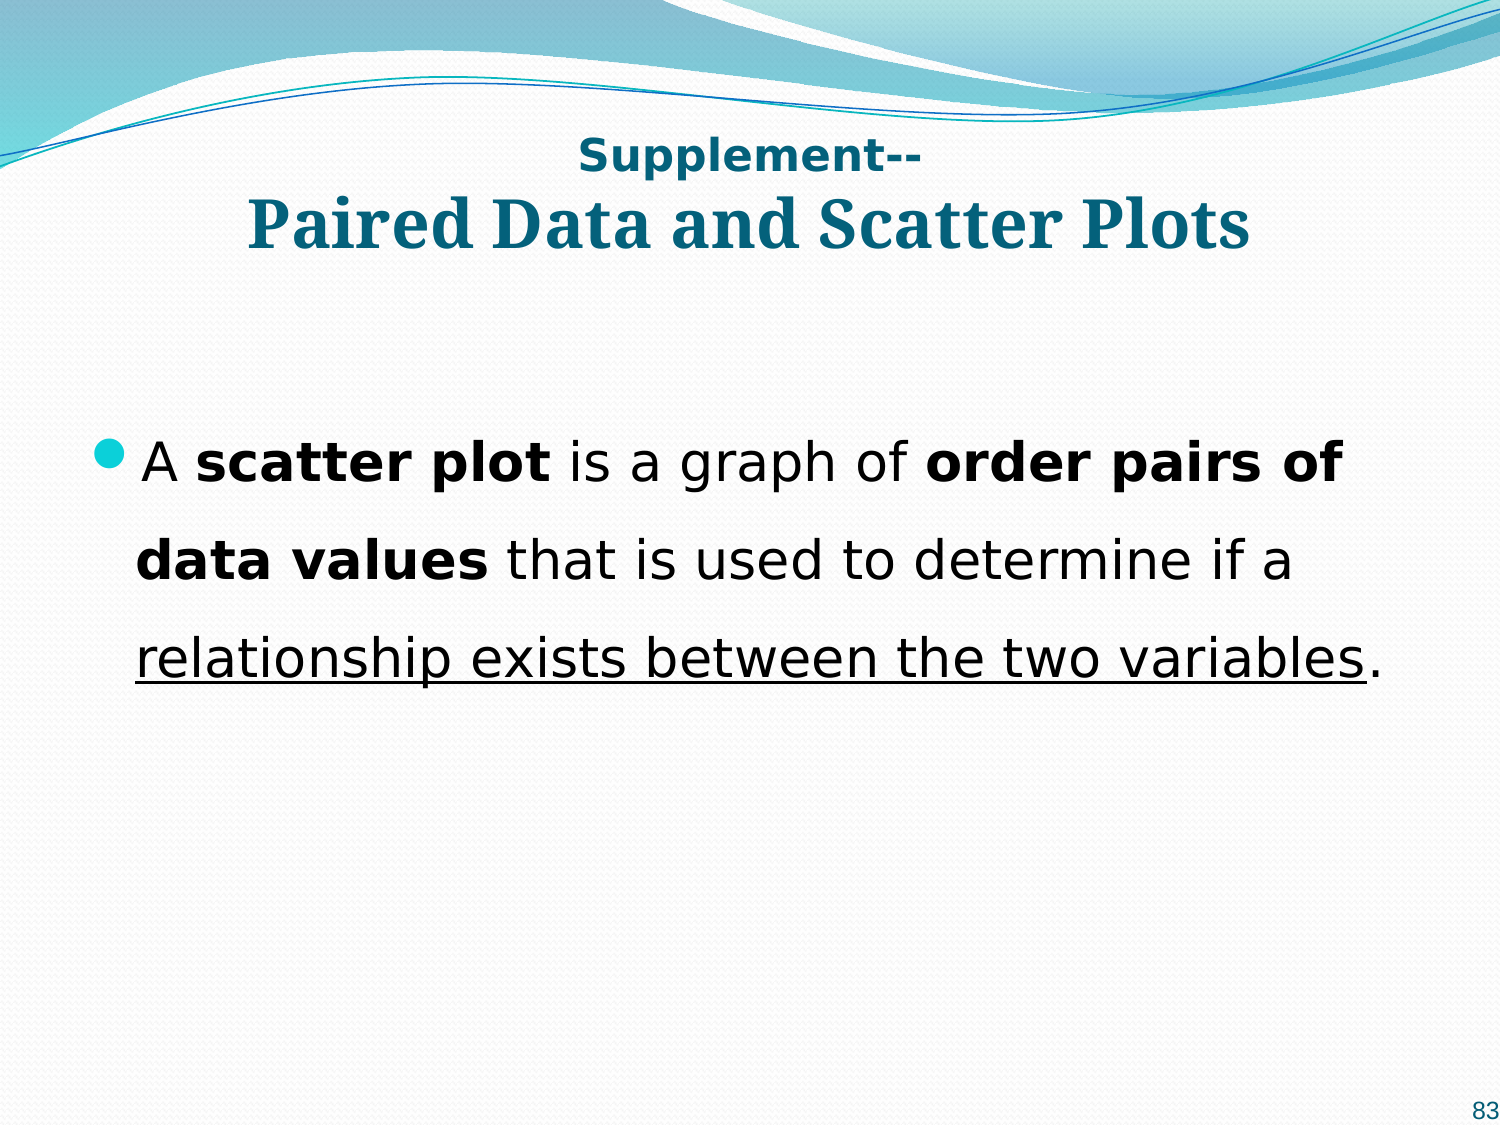

# Supplement-- Paired Data and Scatter Plots
A scatter plot is a graph of order pairs of data values that is used to determine if a relationship exists between the two variables.
83